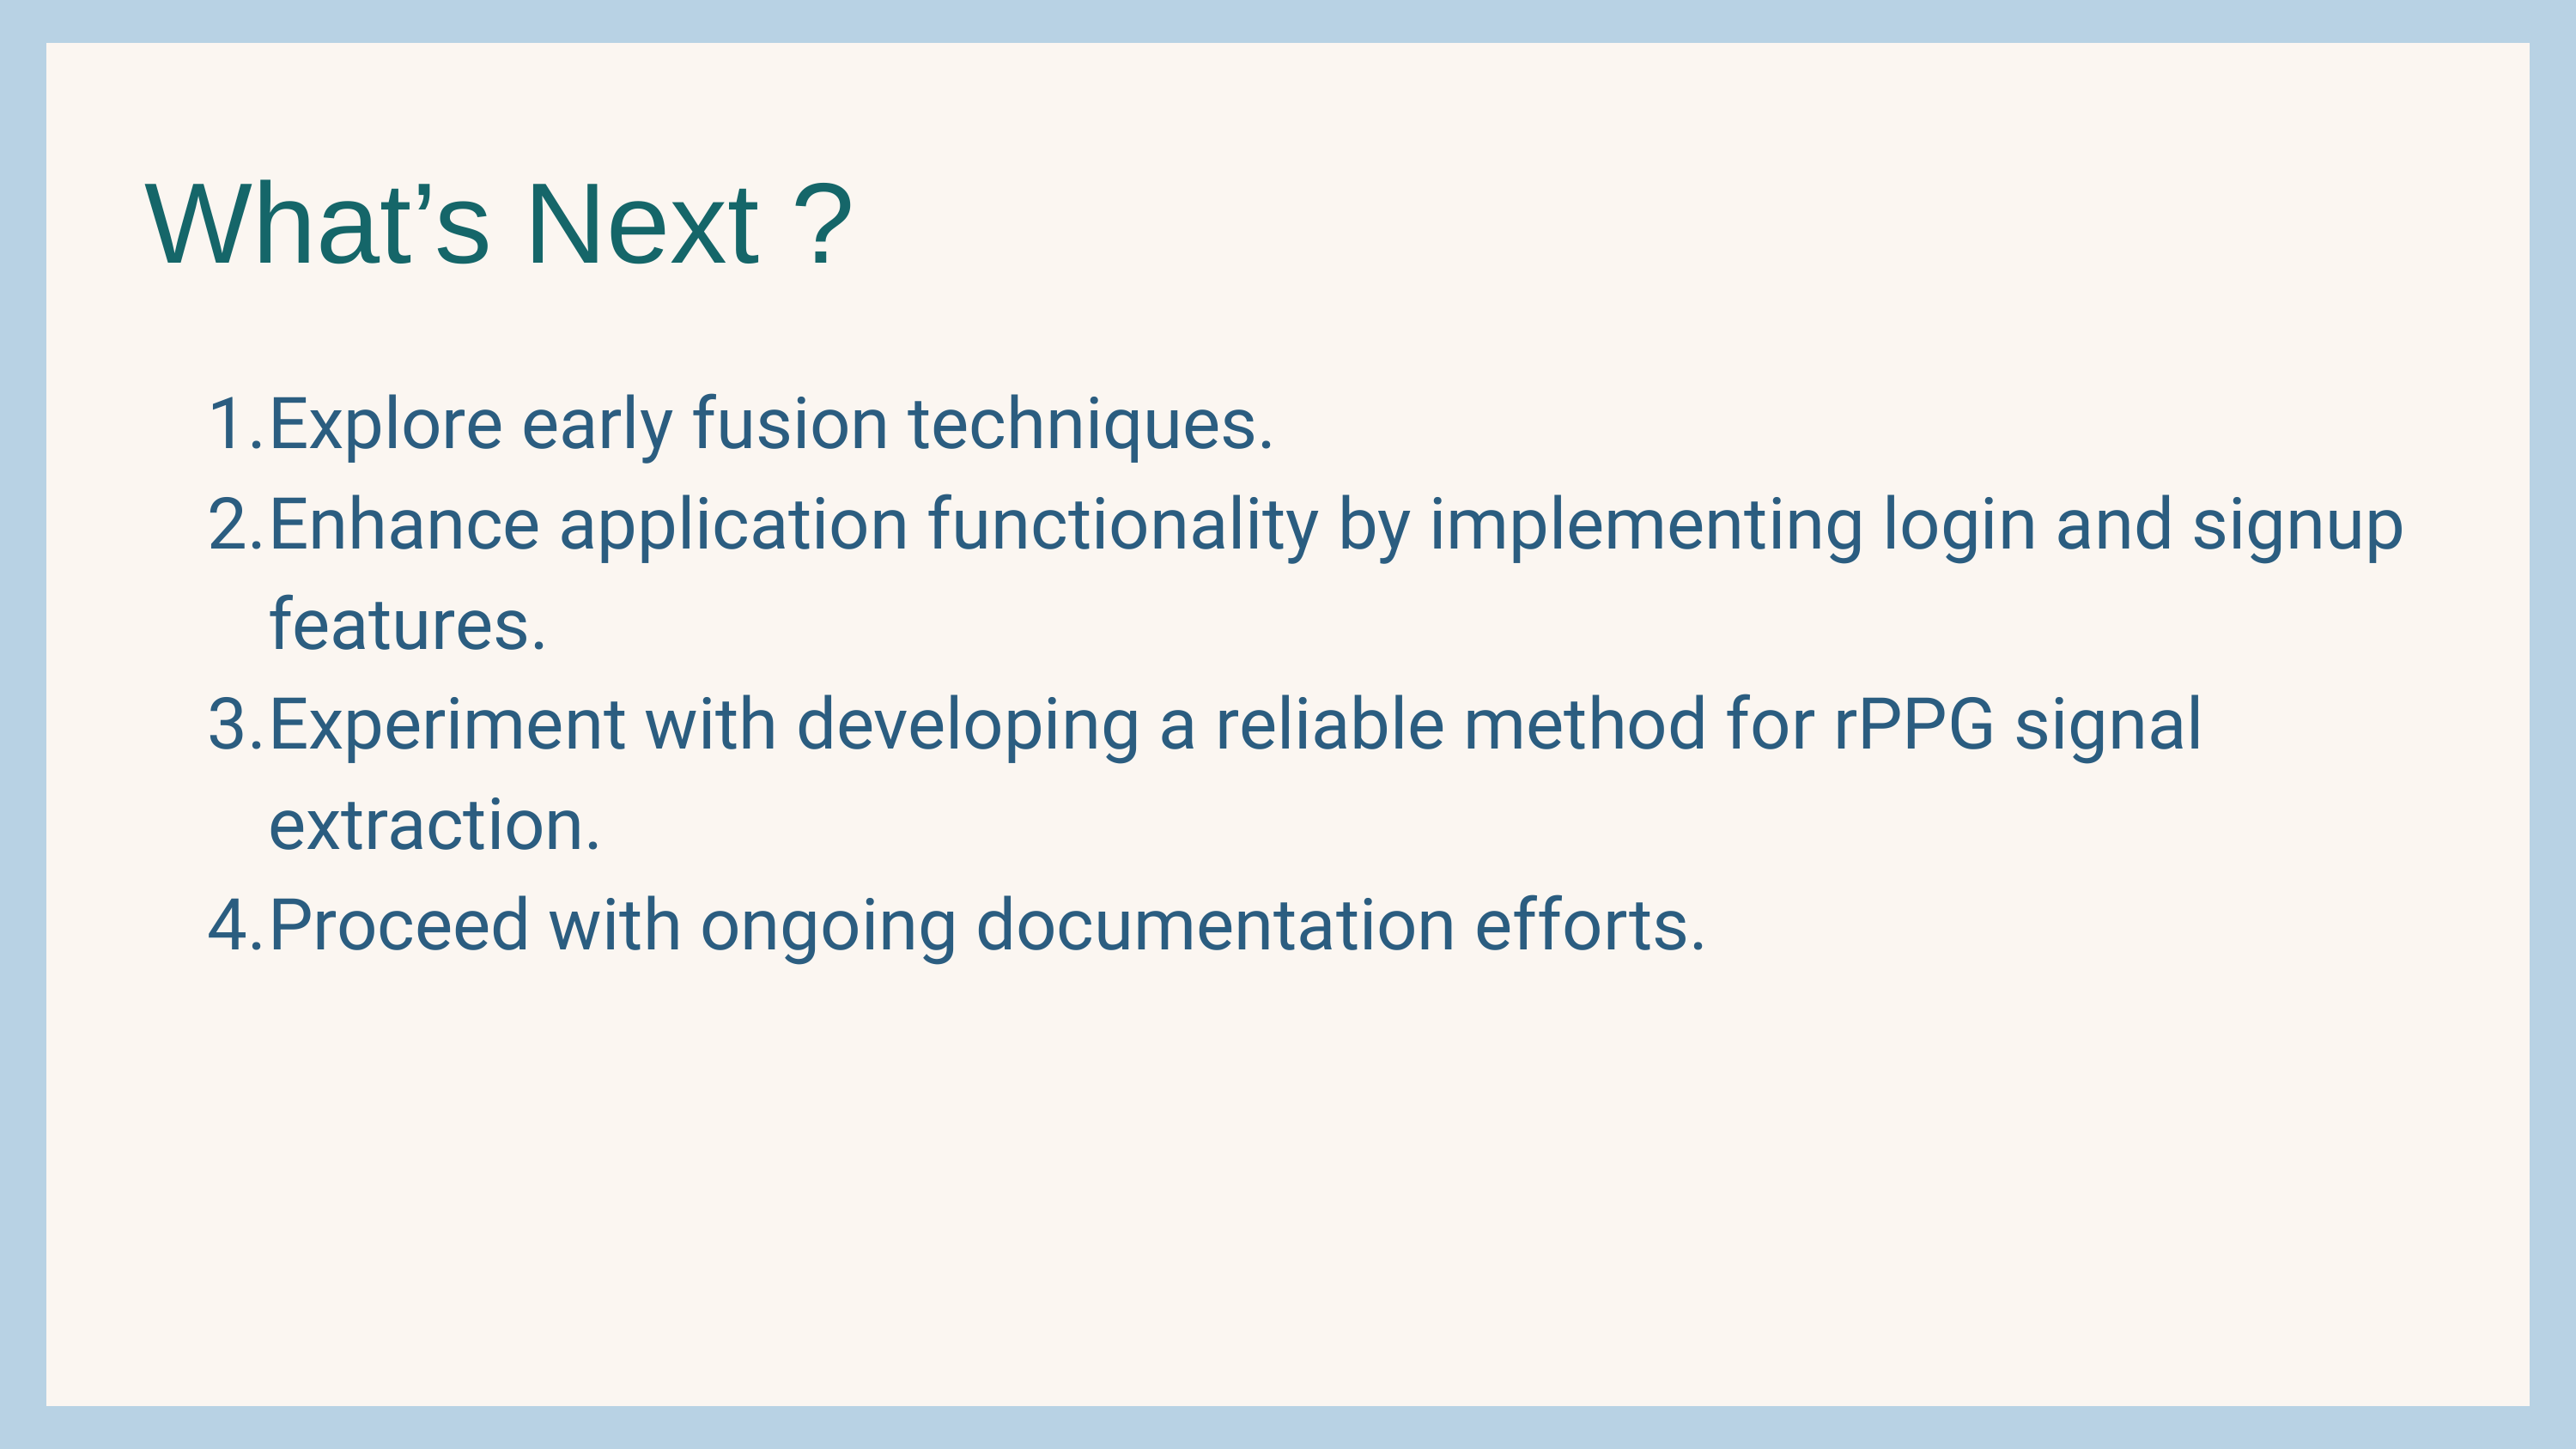

What’s Next ?
Explore early fusion techniques.
Enhance application functionality by implementing login and signup features.
Experiment with developing a reliable method for rPPG signal extraction.
Proceed with ongoing documentation efforts.